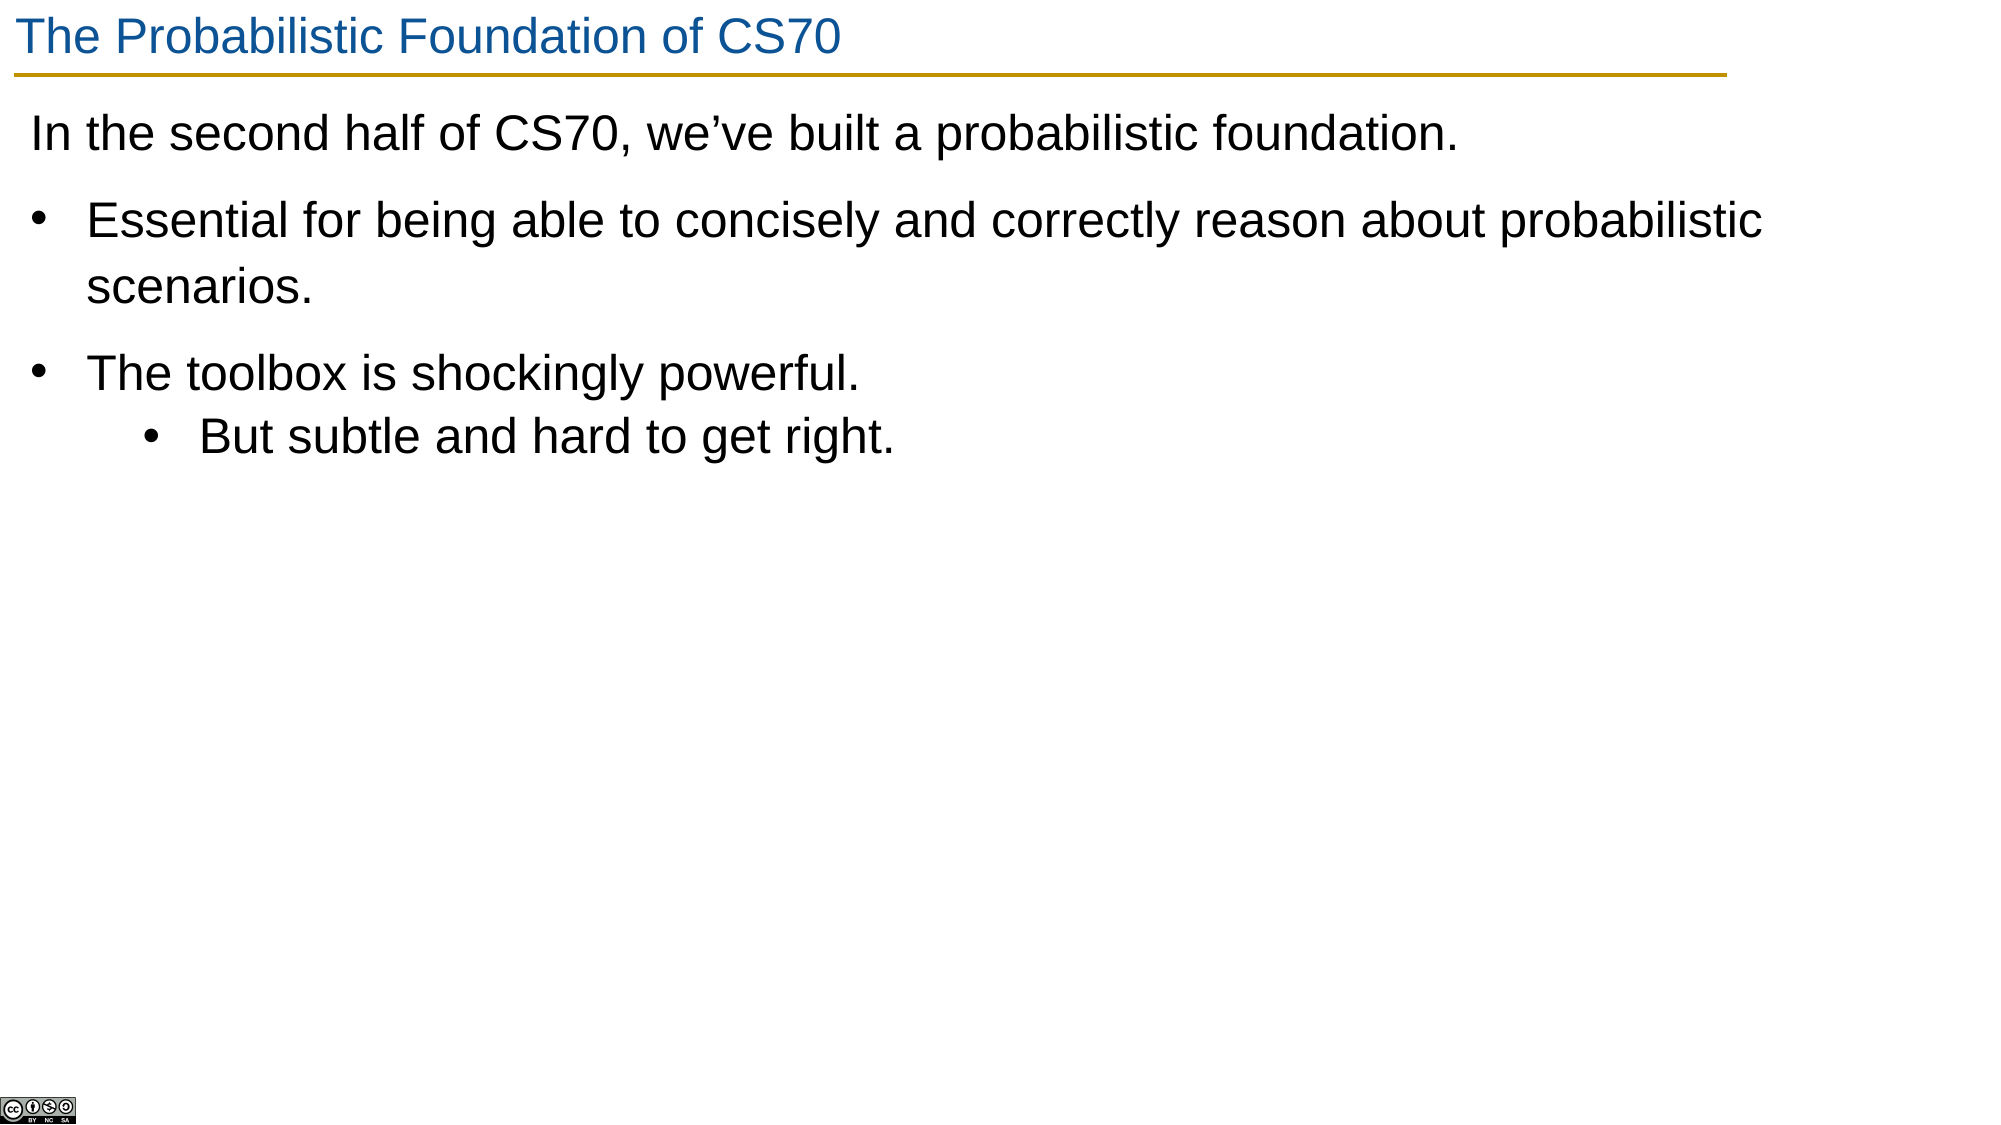

# The Probabilistic Foundation of CS70
In the second half of CS70, we’ve built a probabilistic foundation.
Essential for being able to concisely and correctly reason about probabilistic scenarios.
The toolbox is shockingly powerful.
But subtle and hard to get right.